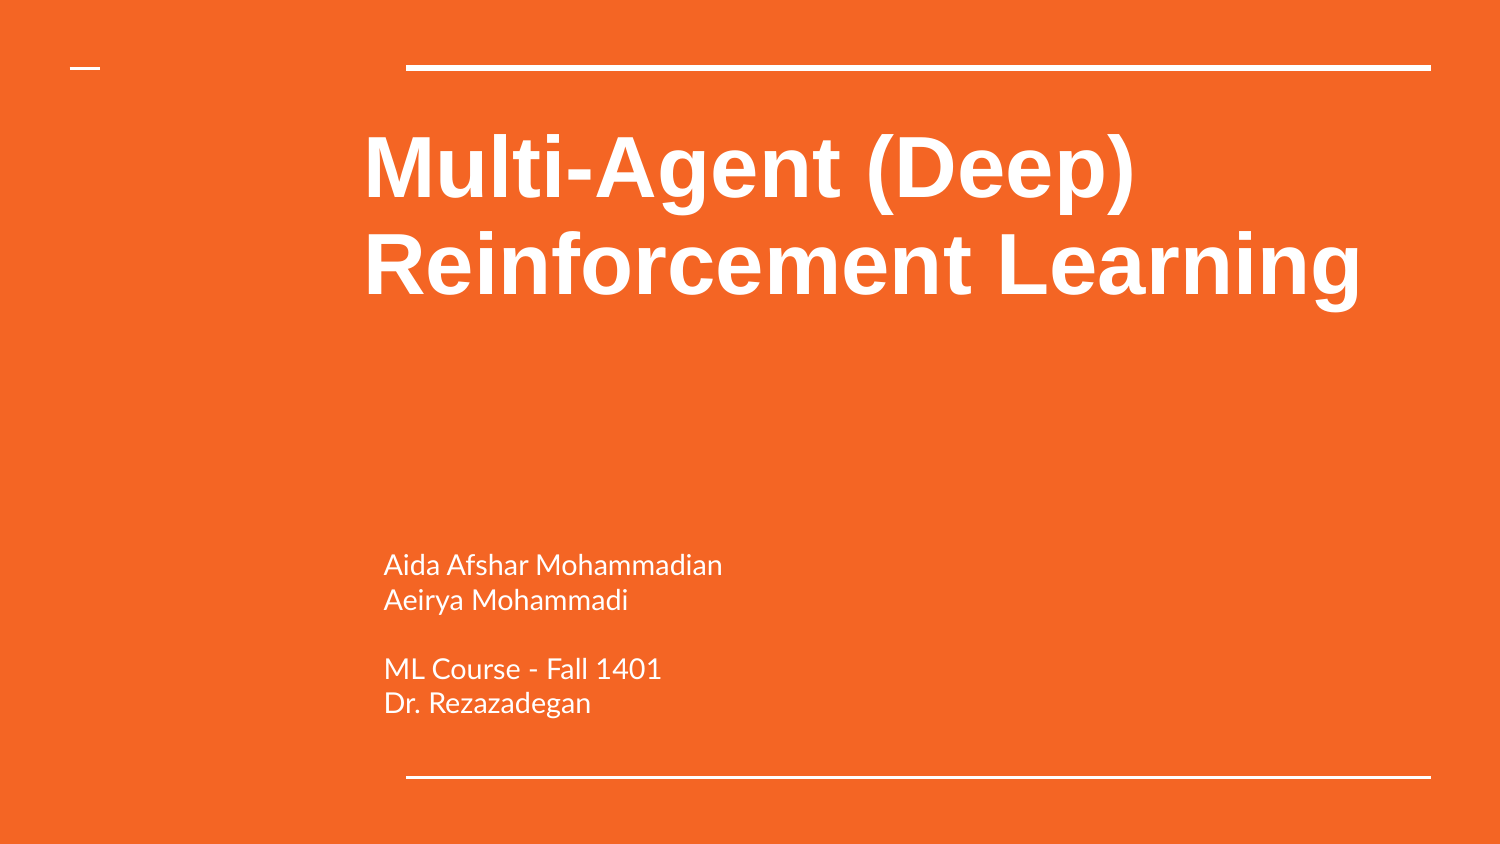

# Multi-Agent (Deep) Reinforcement Learning
Aida Afshar Mohammadian
Aeirya Mohammadi

ML Course - Fall 1401
Dr. Rezazadegan